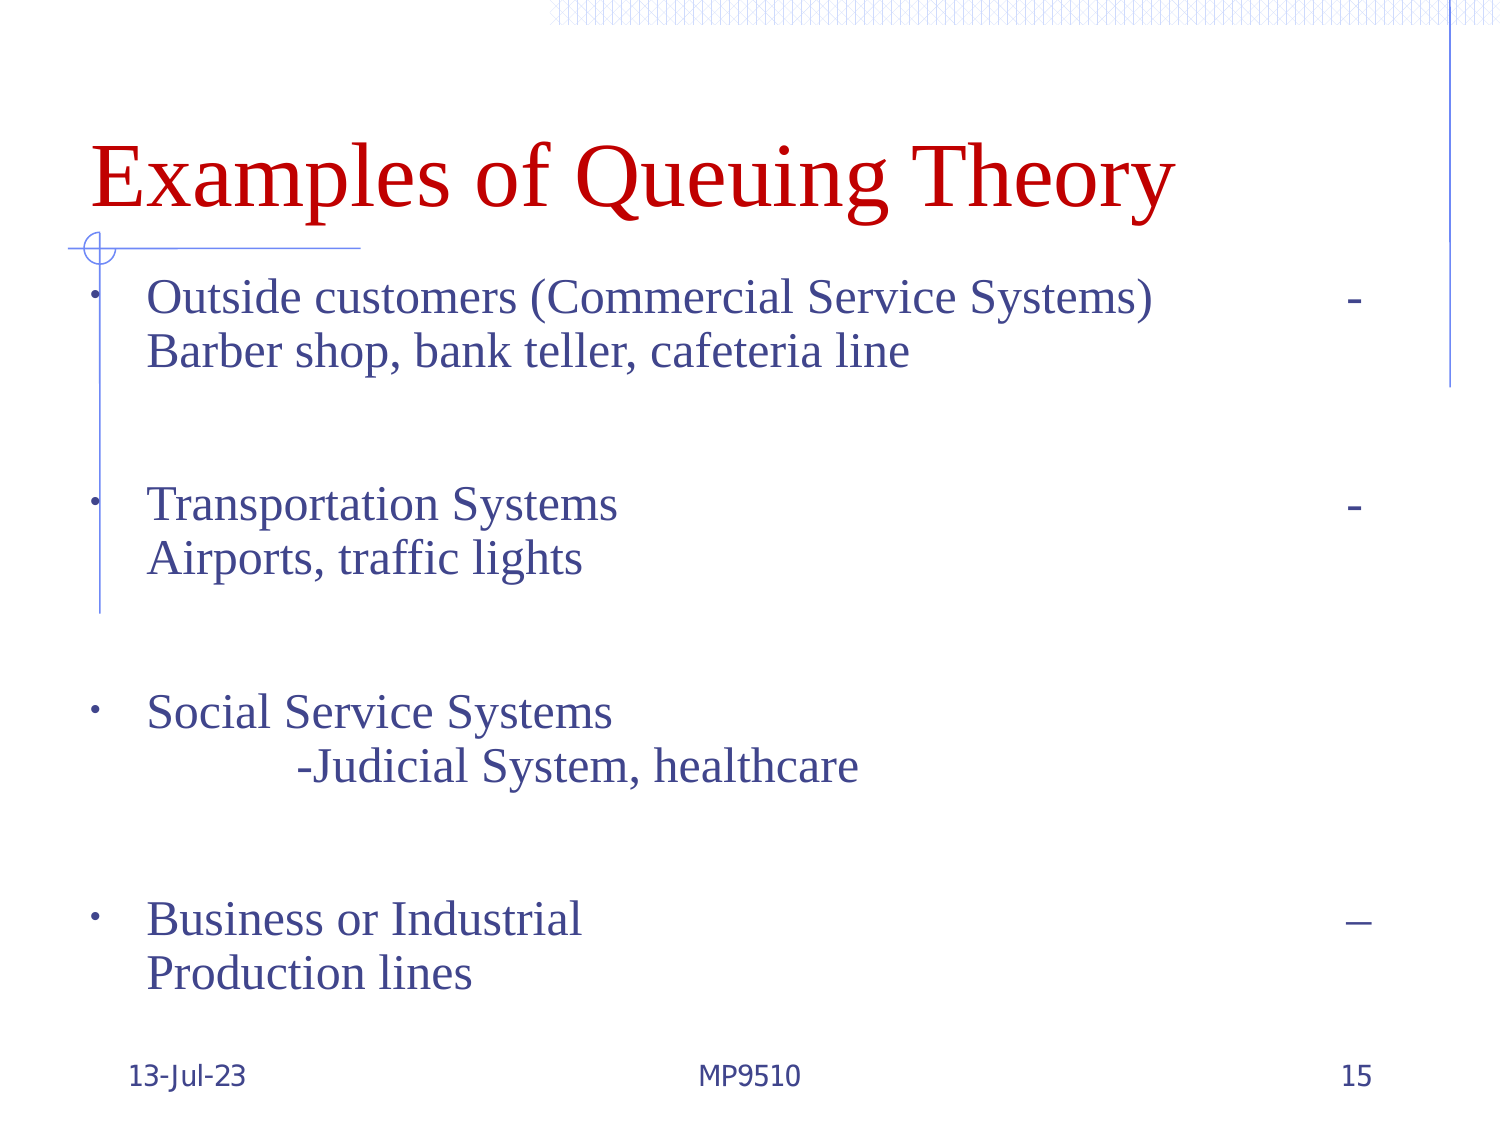

Examples of Queuing Theory
Outside customers (Commercial Service Systems) 		-Barber shop, bank teller, cafeteria line

Transportation Systems                                           		-Airports, traffic lights

Social Service Systems						-Judicial System, healthcare

Business or Industrial 						–Production lines
13-Jul-23
MP9510
15